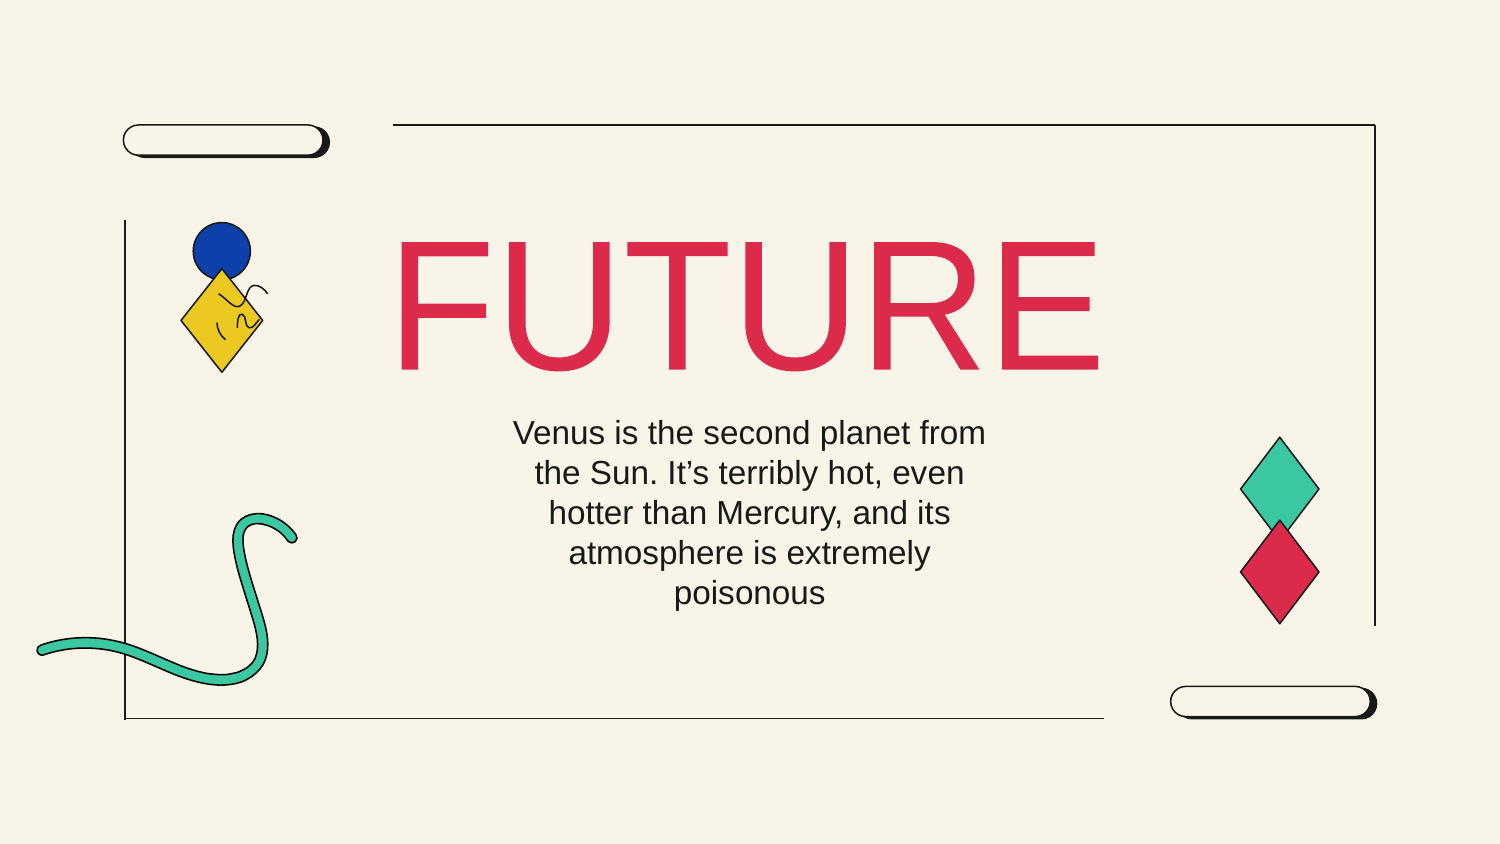

FUTURE
Venus is the second planet from the Sun. It’s terribly hot, even hotter than Mercury, and its atmosphere is extremely poisonous